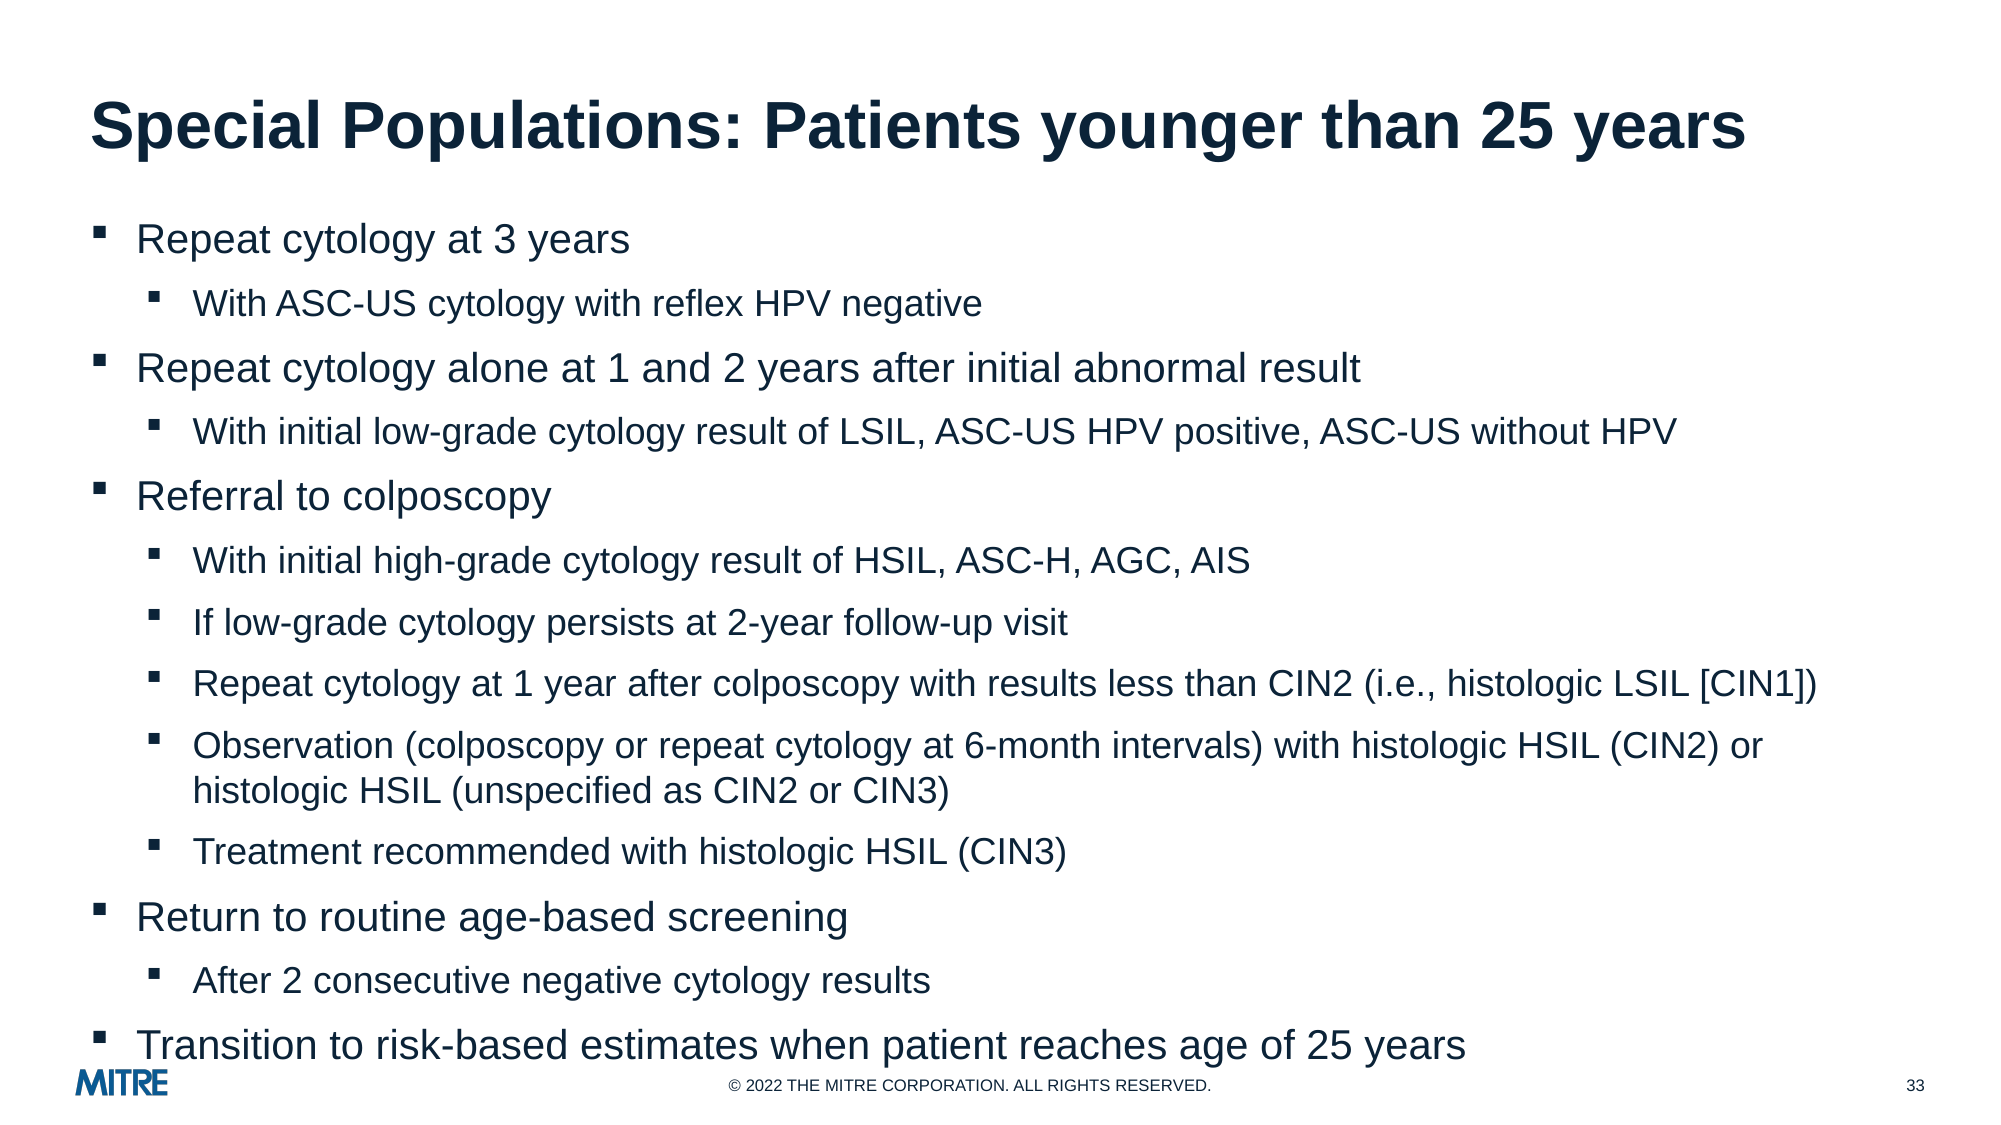

# Special Populations: Patients younger than 25 years
Repeat cytology at 3 years
With ASC-US cytology with reflex HPV negative
Repeat cytology alone at 1 and 2 years after initial abnormal result
With initial low-grade cytology result of LSIL, ASC-US HPV positive, ASC-US without HPV
Referral to colposcopy
With initial high-grade cytology result of HSIL, ASC-H, AGC, AIS
If low-grade cytology persists at 2-year follow-up visit
Repeat cytology at 1 year after colposcopy with results less than CIN2 (i.e., histologic LSIL [CIN1])
Observation (colposcopy or repeat cytology at 6-month intervals) with histologic HSIL (CIN2) or histologic HSIL (unspecified as CIN2 or CIN3)
Treatment recommended with histologic HSIL (CIN3)
Return to routine age-based screening
After 2 consecutive negative cytology results
Transition to risk-based estimates when patient reaches age of 25 years
33